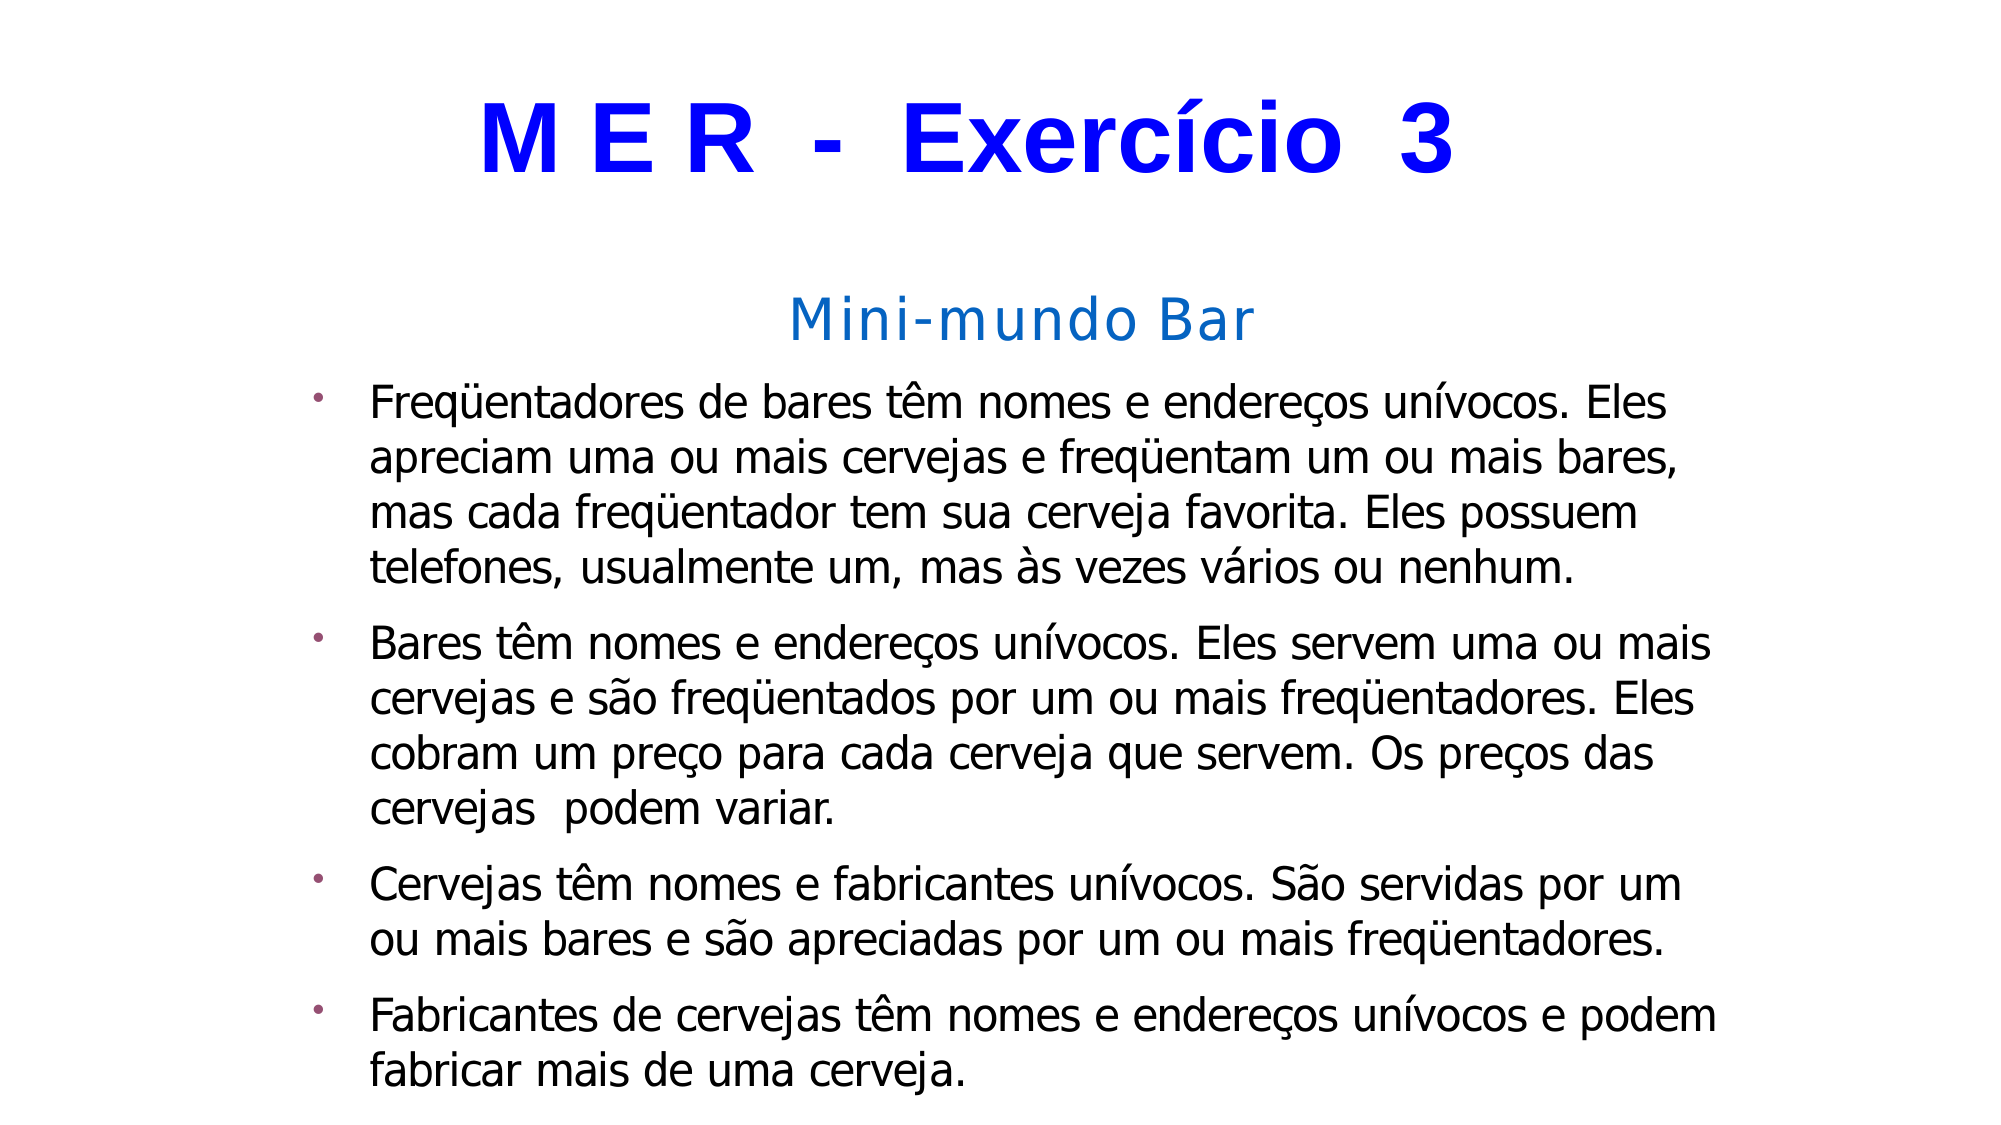

M E R  -  Exercício  3
Mini-mundo Bar
Freqüentadores de bares têm nomes e endereços unívocos. Eles apreciam uma ou mais cervejas e freqüentam um ou mais bares, mas cada freqüentador tem sua cerveja favorita. Eles possuem telefones, usualmente um, mas às vezes vários ou nenhum.
Bares têm nomes e endereços unívocos. Eles servem uma ou mais cervejas e são freqüentados por um ou mais freqüentadores. Eles cobram um preço para cada cerveja que servem. Os preços das cervejas  podem variar.
Cervejas têm nomes e fabricantes unívocos. São servidas por um ou mais bares e são apreciadas por um ou mais freqüentadores.
Fabricantes de cervejas têm nomes e endereços unívocos e podem fabricar mais de uma cerveja.